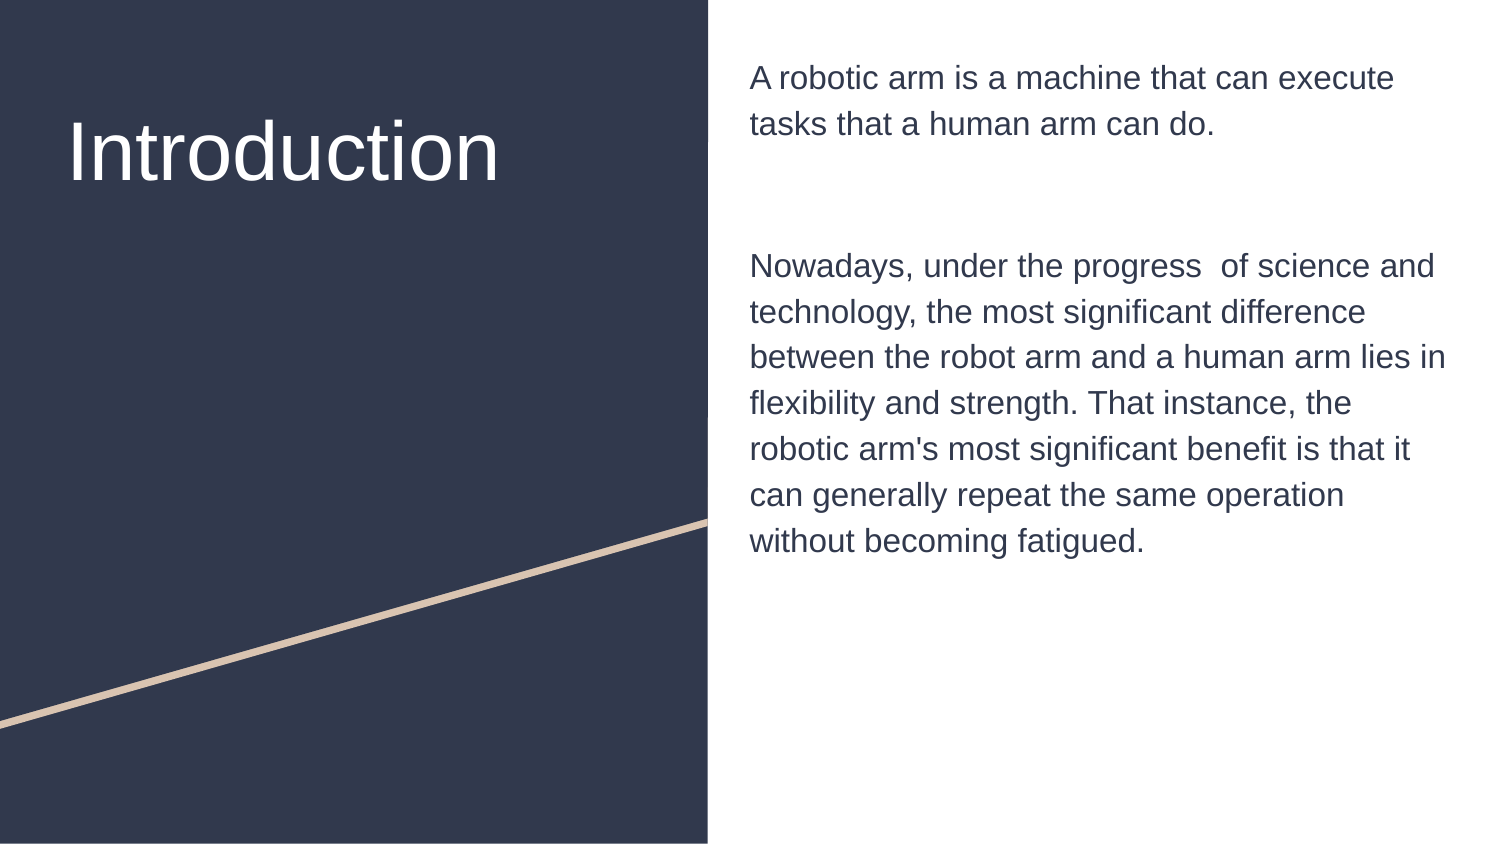

A robotic arm is a machine that can execute tasks that a human arm can do.

Nowadays, under the progress  of science and technology, the most significant difference between the robot arm and a human arm lies in flexibility and strength. That instance, the robotic arm's most significant benefit is that it can generally repeat the same operation without becoming fatigued.
# Introduction